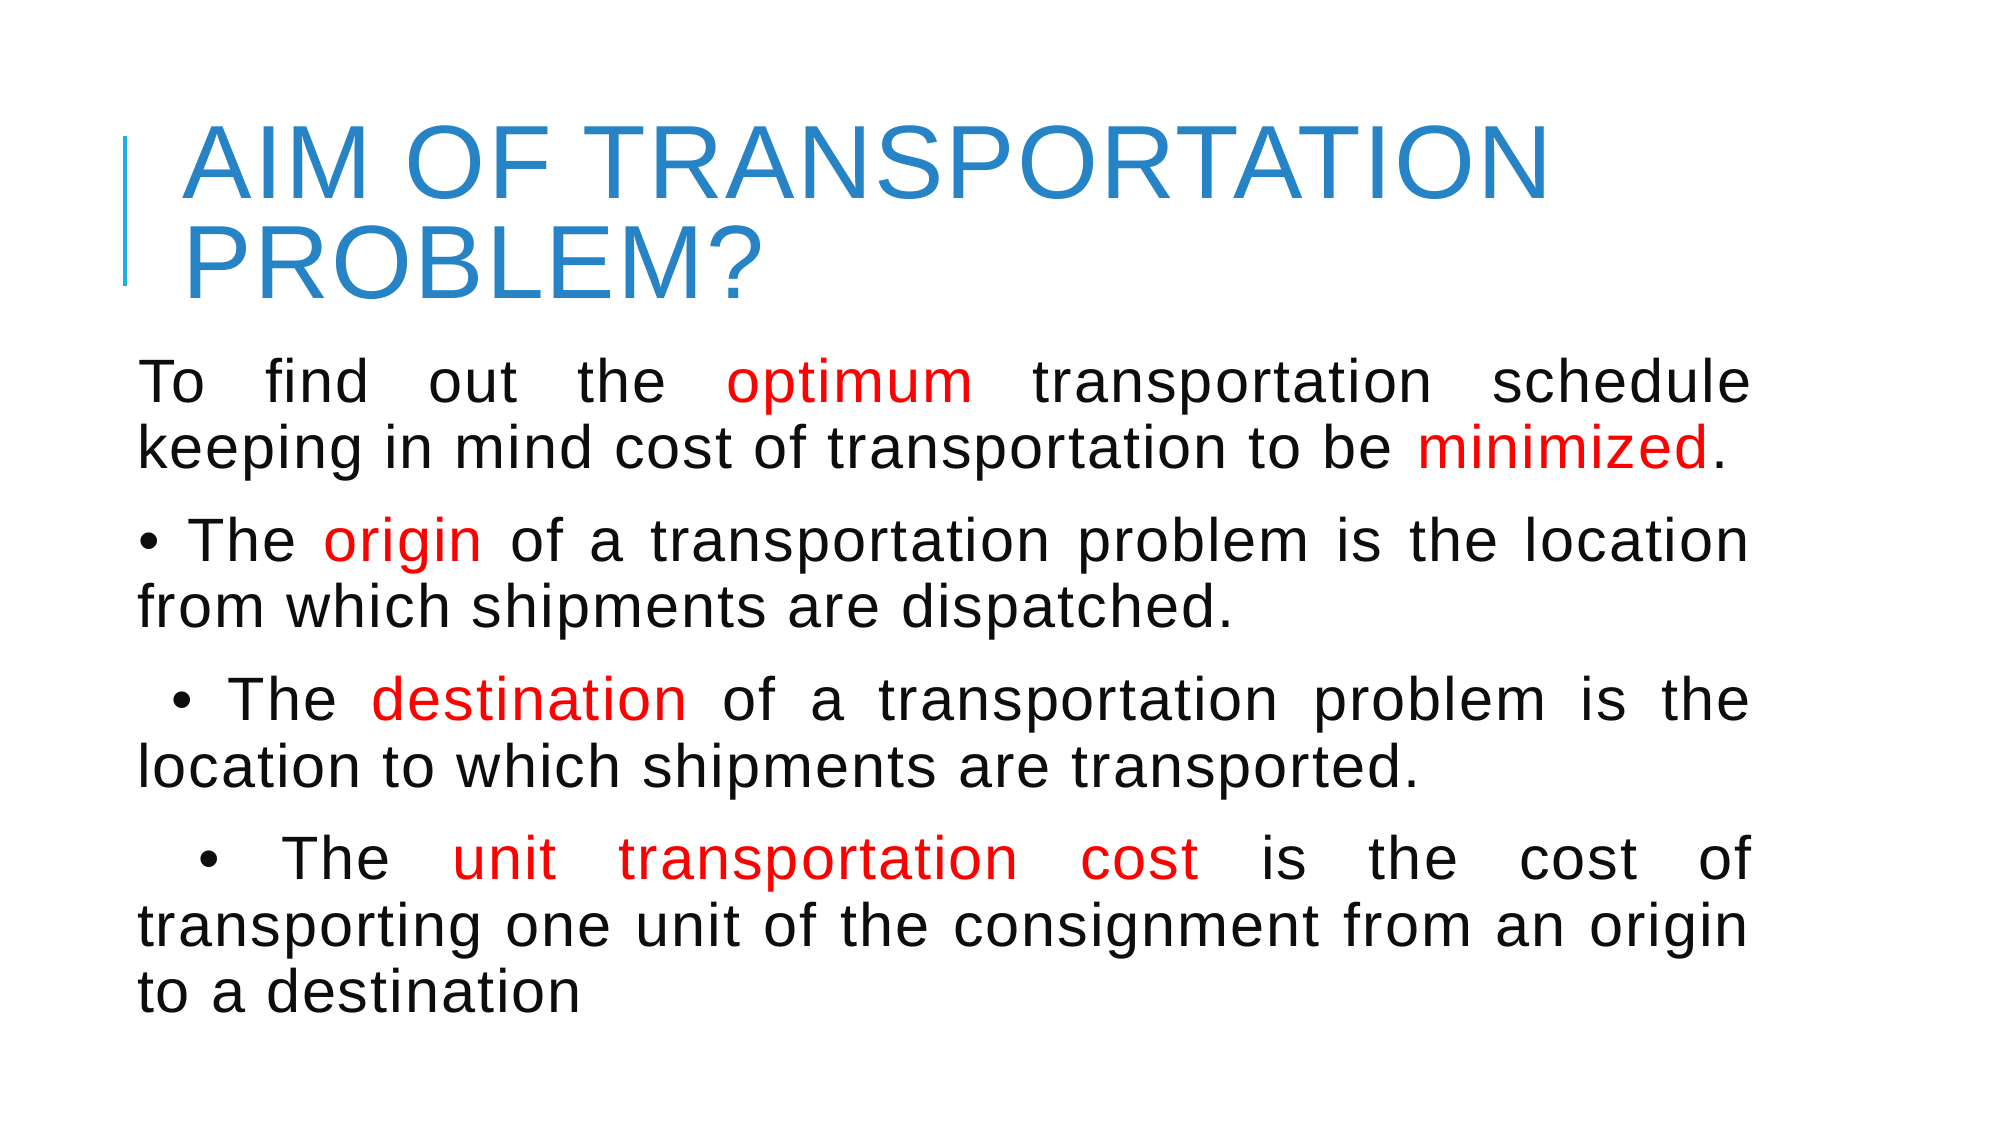

# AIM OF TRANSPORTATION PROBLEM?
To find out the optimum transportation schedule keeping in mind cost of transportation to be minimized.
• The origin of a transportation problem is the location from which shipments are dispatched.
 • The destination of a transportation problem is the location to which shipments are transported.
 • The unit transportation cost is the cost of transporting one unit of the consignment from an origin to a destination